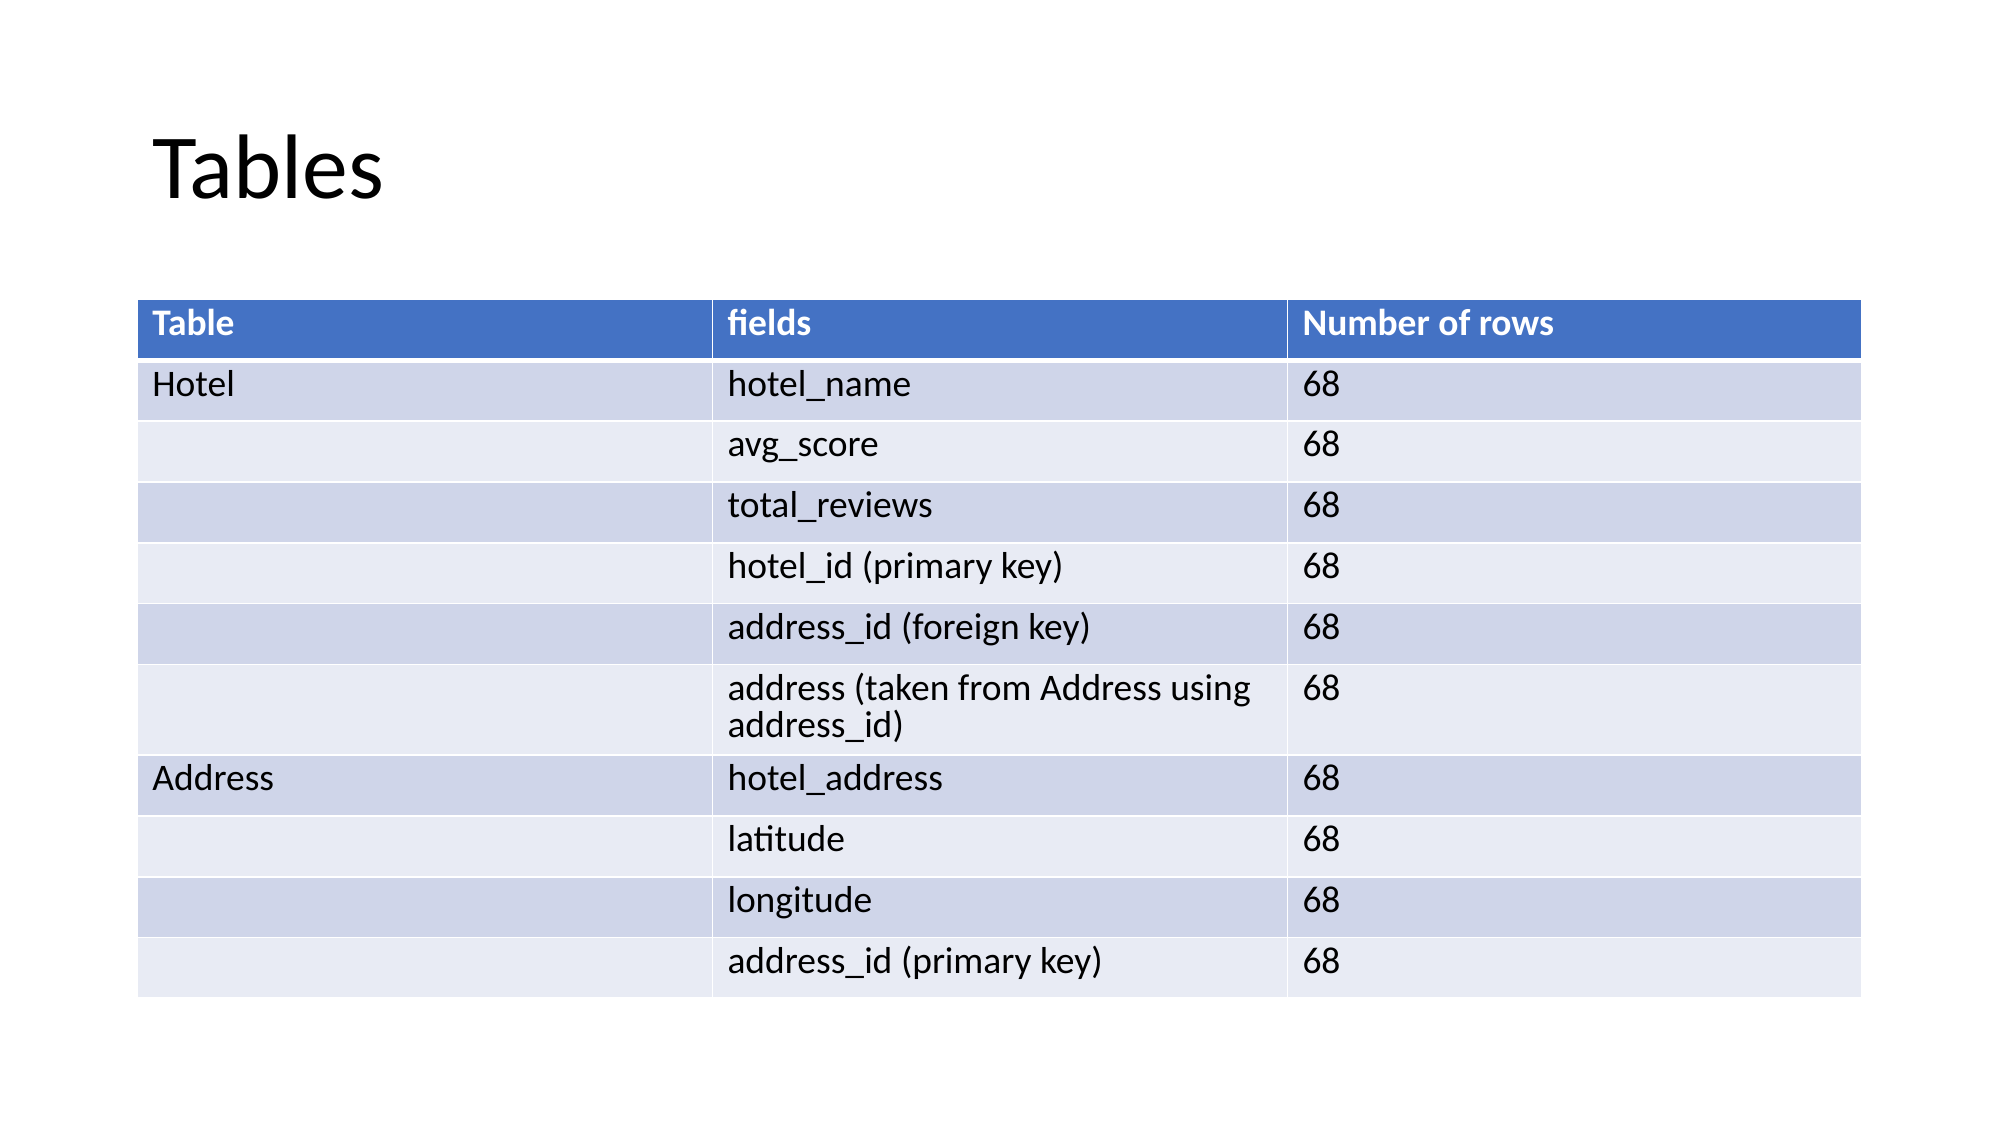

# Tables
| Table | fields | Number of rows |
| --- | --- | --- |
| Hotel | hotel\_name | 68 |
|  | avg\_score | 68 |
|  | total\_reviews | 68 |
|  | hotel\_id (primary key) | 68 |
|  | address\_id (foreign key) | 68 |
|  | address (taken from Address using address\_id) | 68 |
| Address | hotel\_address | 68 |
|  | latitude | 68 |
|  | longitude | 68 |
|  | address\_id (primary key) | 68 |